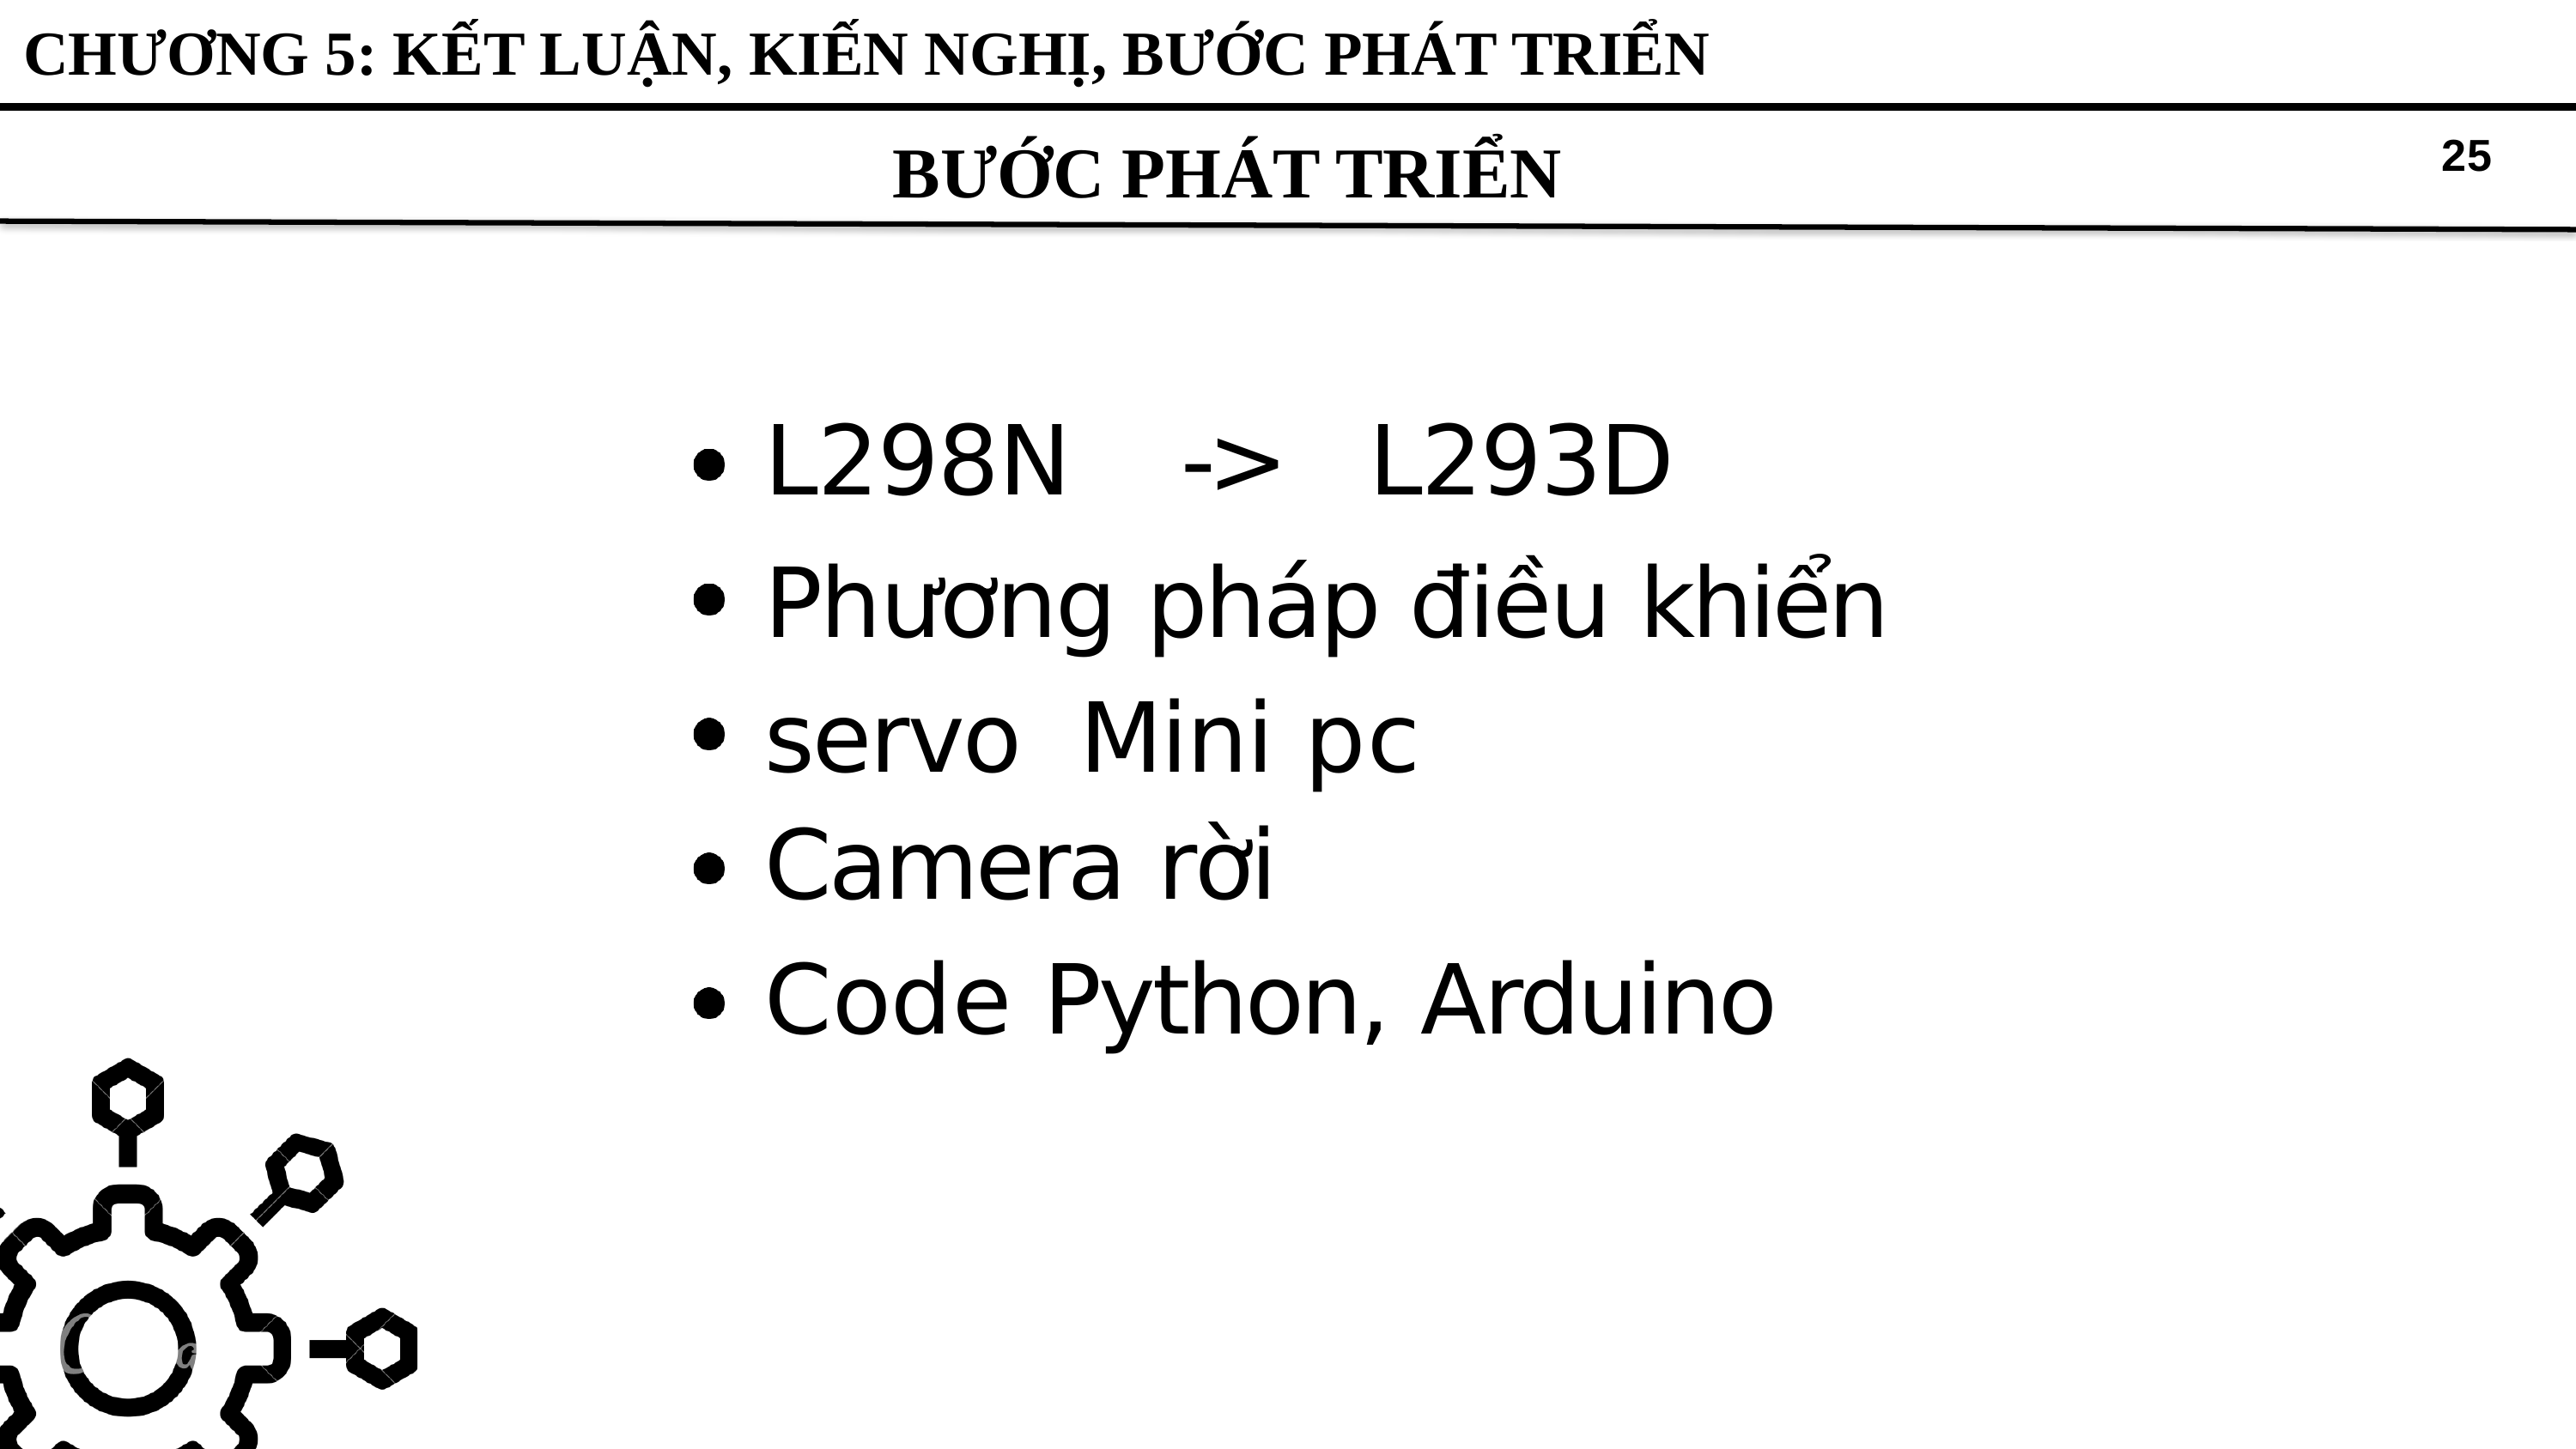

CHƯƠNG 5: KẾT LUẬN, KIẾN NGHỊ, BƯỚC PHÁT TRIỂN
# BƯỚC PHÁT TRIỂN
25
L298N	->	L293D
Phương pháp điều khiển servo  Mini pc
Camera rời
Code Python, Arduino